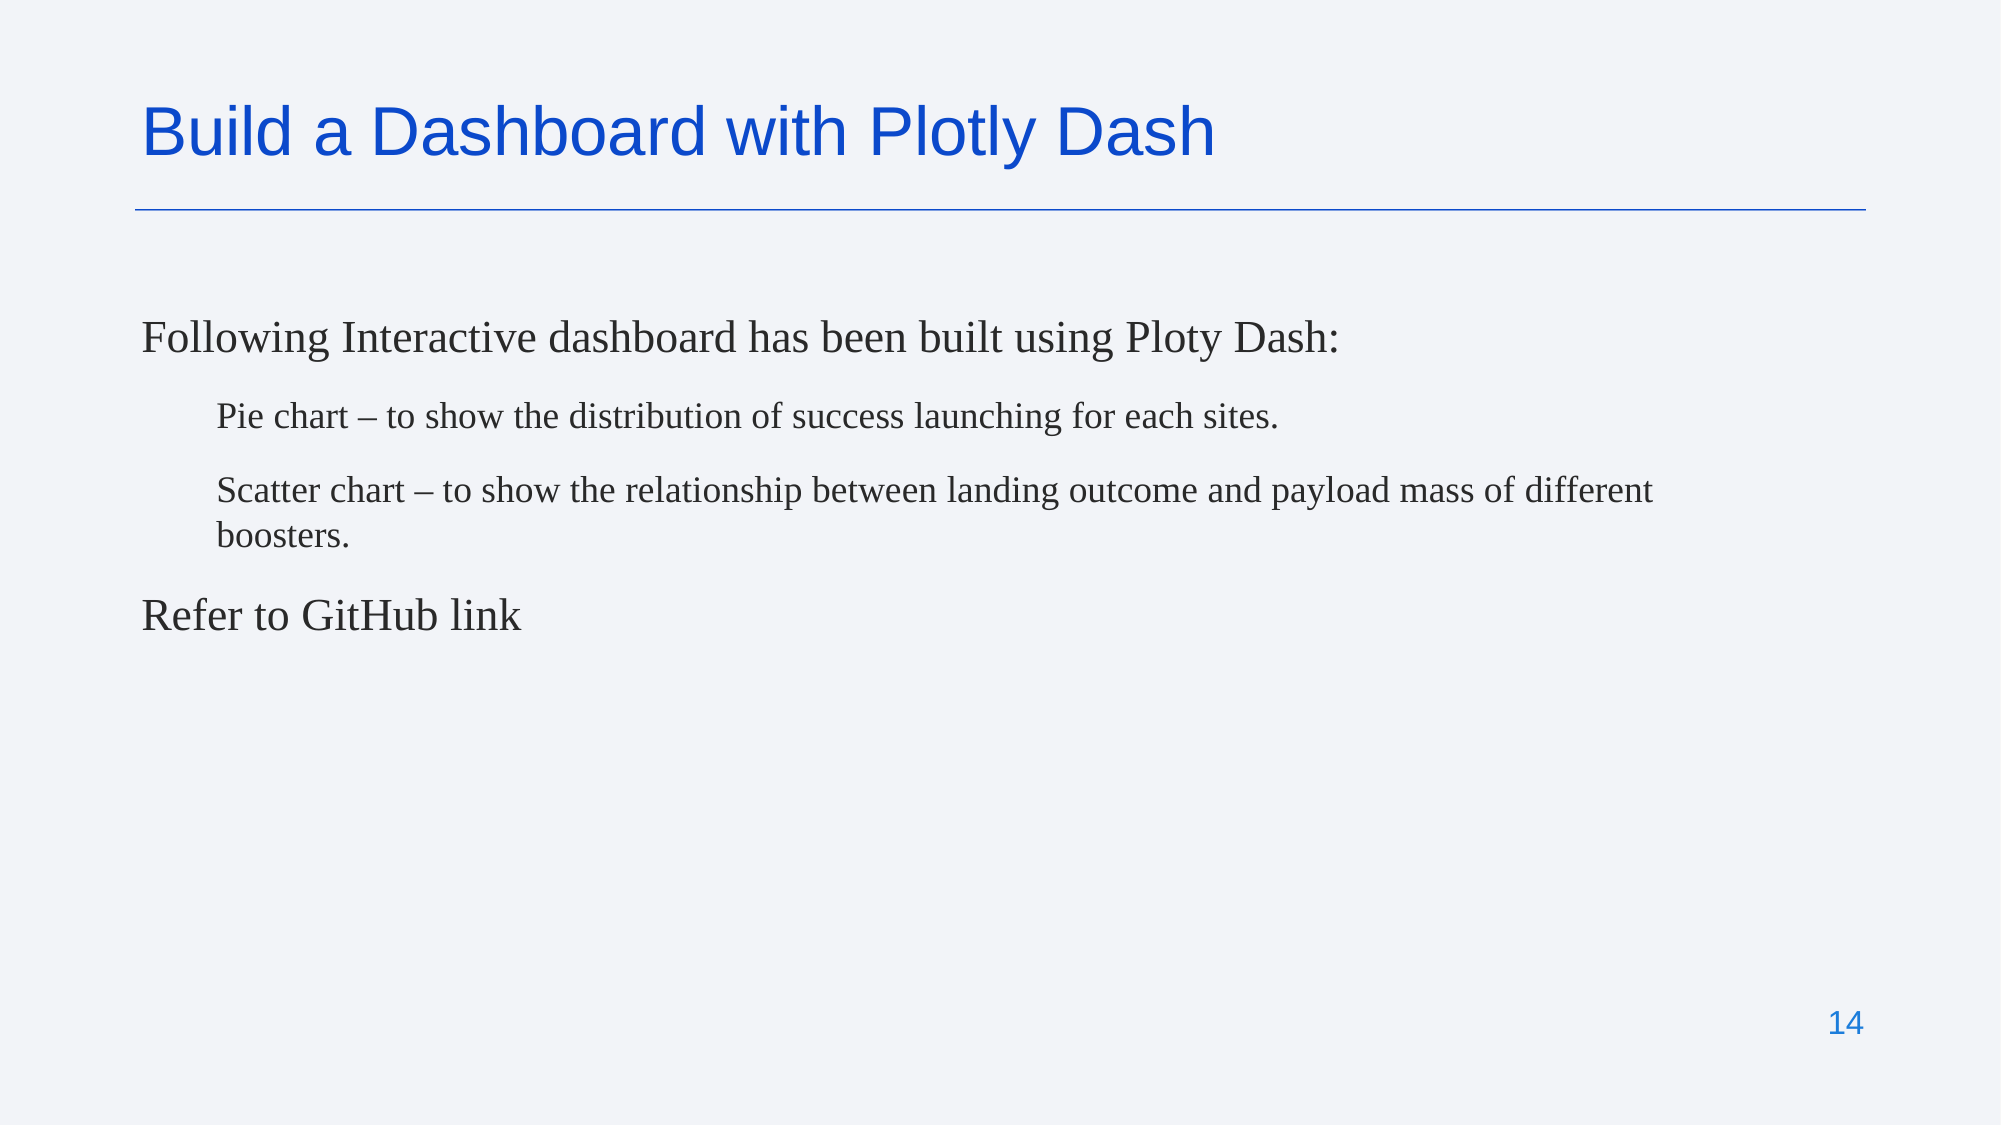

Build a Dashboard with Plotly Dash
Following Interactive dashboard has been built using Ploty Dash:
Pie chart – to show the distribution of success launching for each sites.
Scatter chart – to show the relationship between landing outcome and payload mass of different boosters.
Refer to GitHub link

14